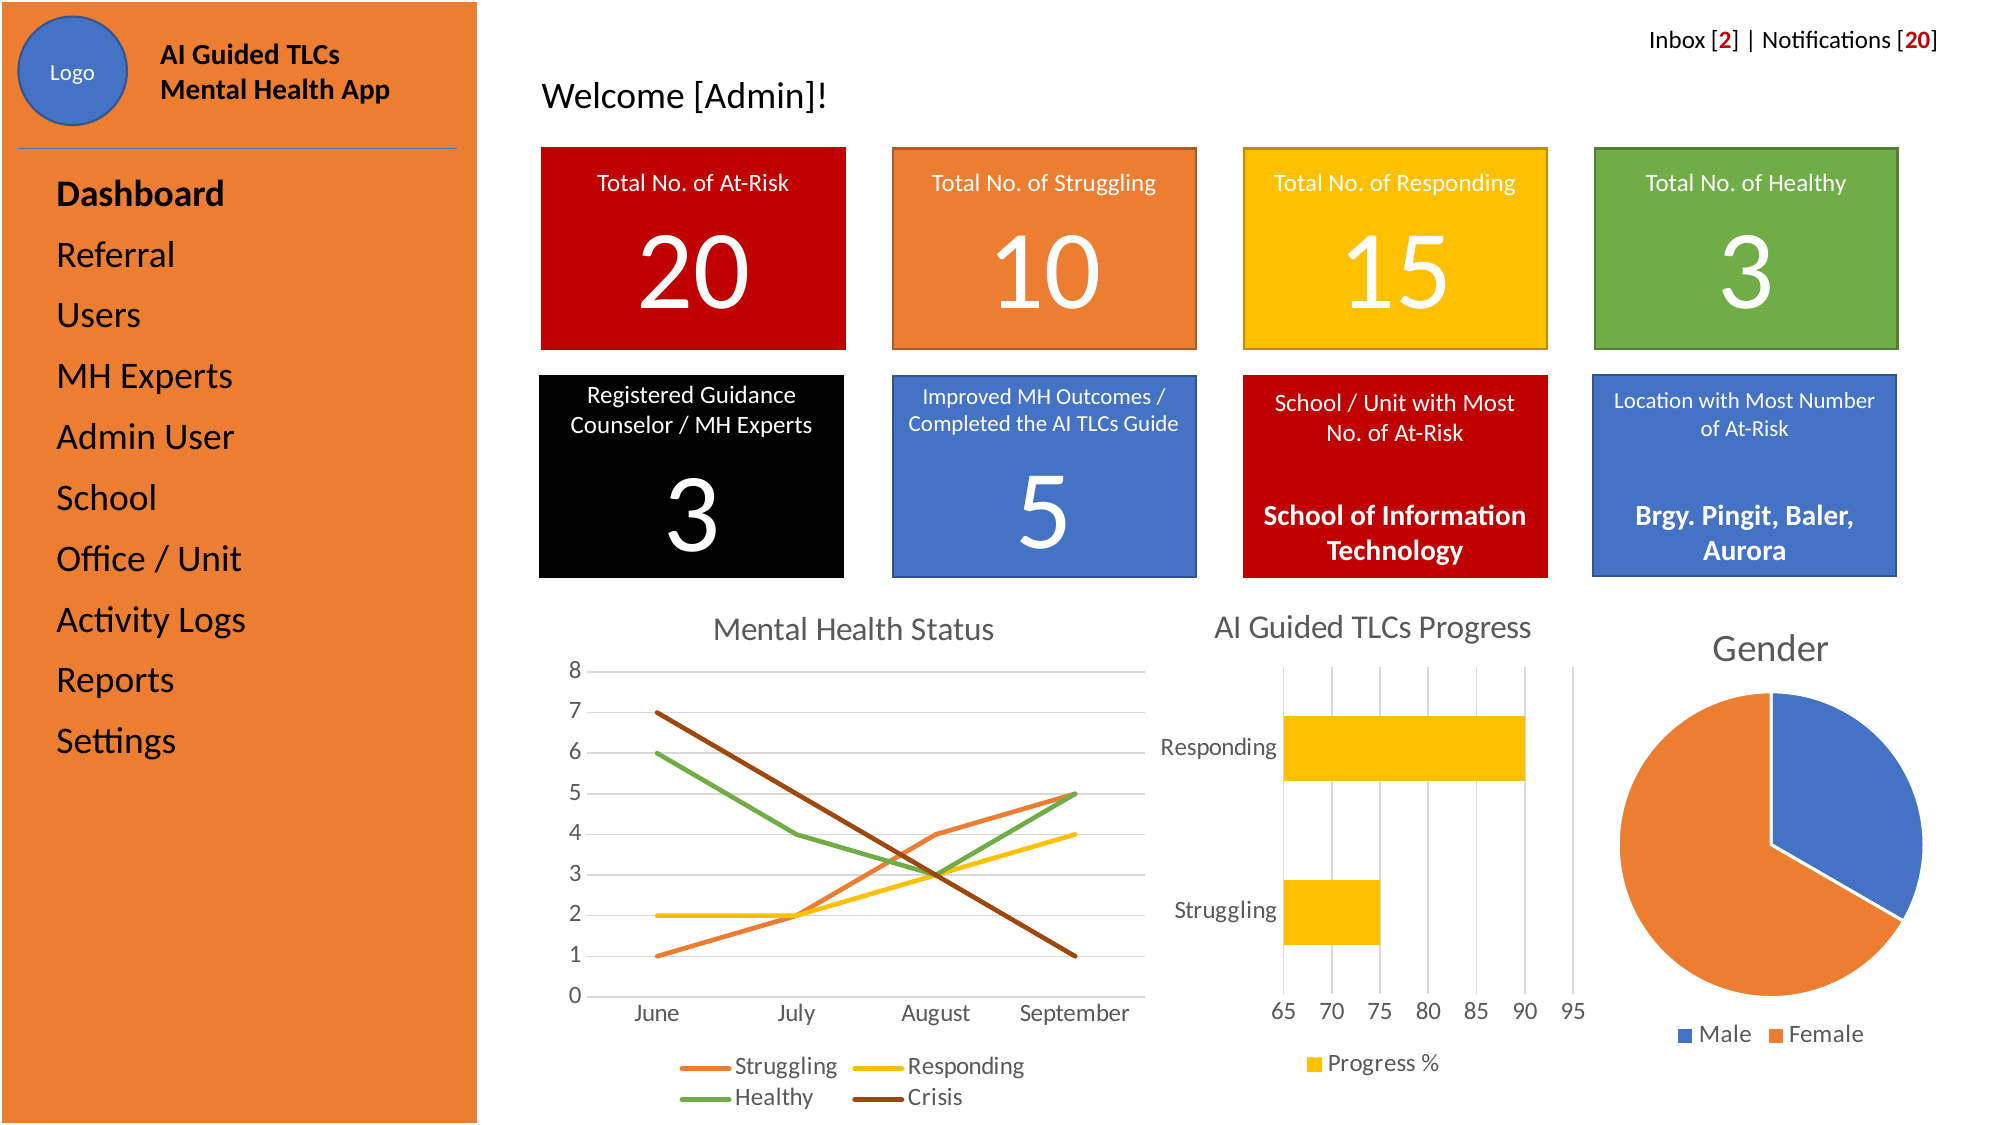

Logo
AI Guided TLCs Mental Health App
Inbox [2] | Notifications [20]
Welcome [Admin]!
Total No. of At-Risk
20
Total No. of Struggling
10
Total No. of Responding
15
Total No. of Healthy
3
| Dashboard |
| --- |
| Referral |
| Users |
| MH Experts |
| Admin User |
| School |
| Office / Unit |
| Activity Logs |
| Reports |
| Settings |
Location with Most Number of At-Risk

Brgy. Pingit, Baler, Aurora
Registered Guidance Counselor / MH Experts
3
Improved MH Outcomes / Completed the AI TLCs Guide
5
School / Unit with Most No. of At-Risk

School of Information Technology

### Chart: AI Guided TLCs Progress

| Category | Progress % |
|---|---|
| Struggling | 75.0 |
| Responding | 90.0 |

### Chart: Mental Health Status

| Category | Struggling | Responding | Healthy | Crisis |
|---|---|---|---|---|
| June | 1.0 | 2.0 | 6.0 | 7.0 |
| July | 2.0 | 2.0 | 4.0 | 5.0 |
| August | 4.0 | 3.0 | 3.0 | 3.0 |
| September | 5.0 | 4.0 | 5.0 | 1.0 |

### Chart:

| Category | Gender |
|---|---|
| Male | 4.0 |
| Female | 8.0 |